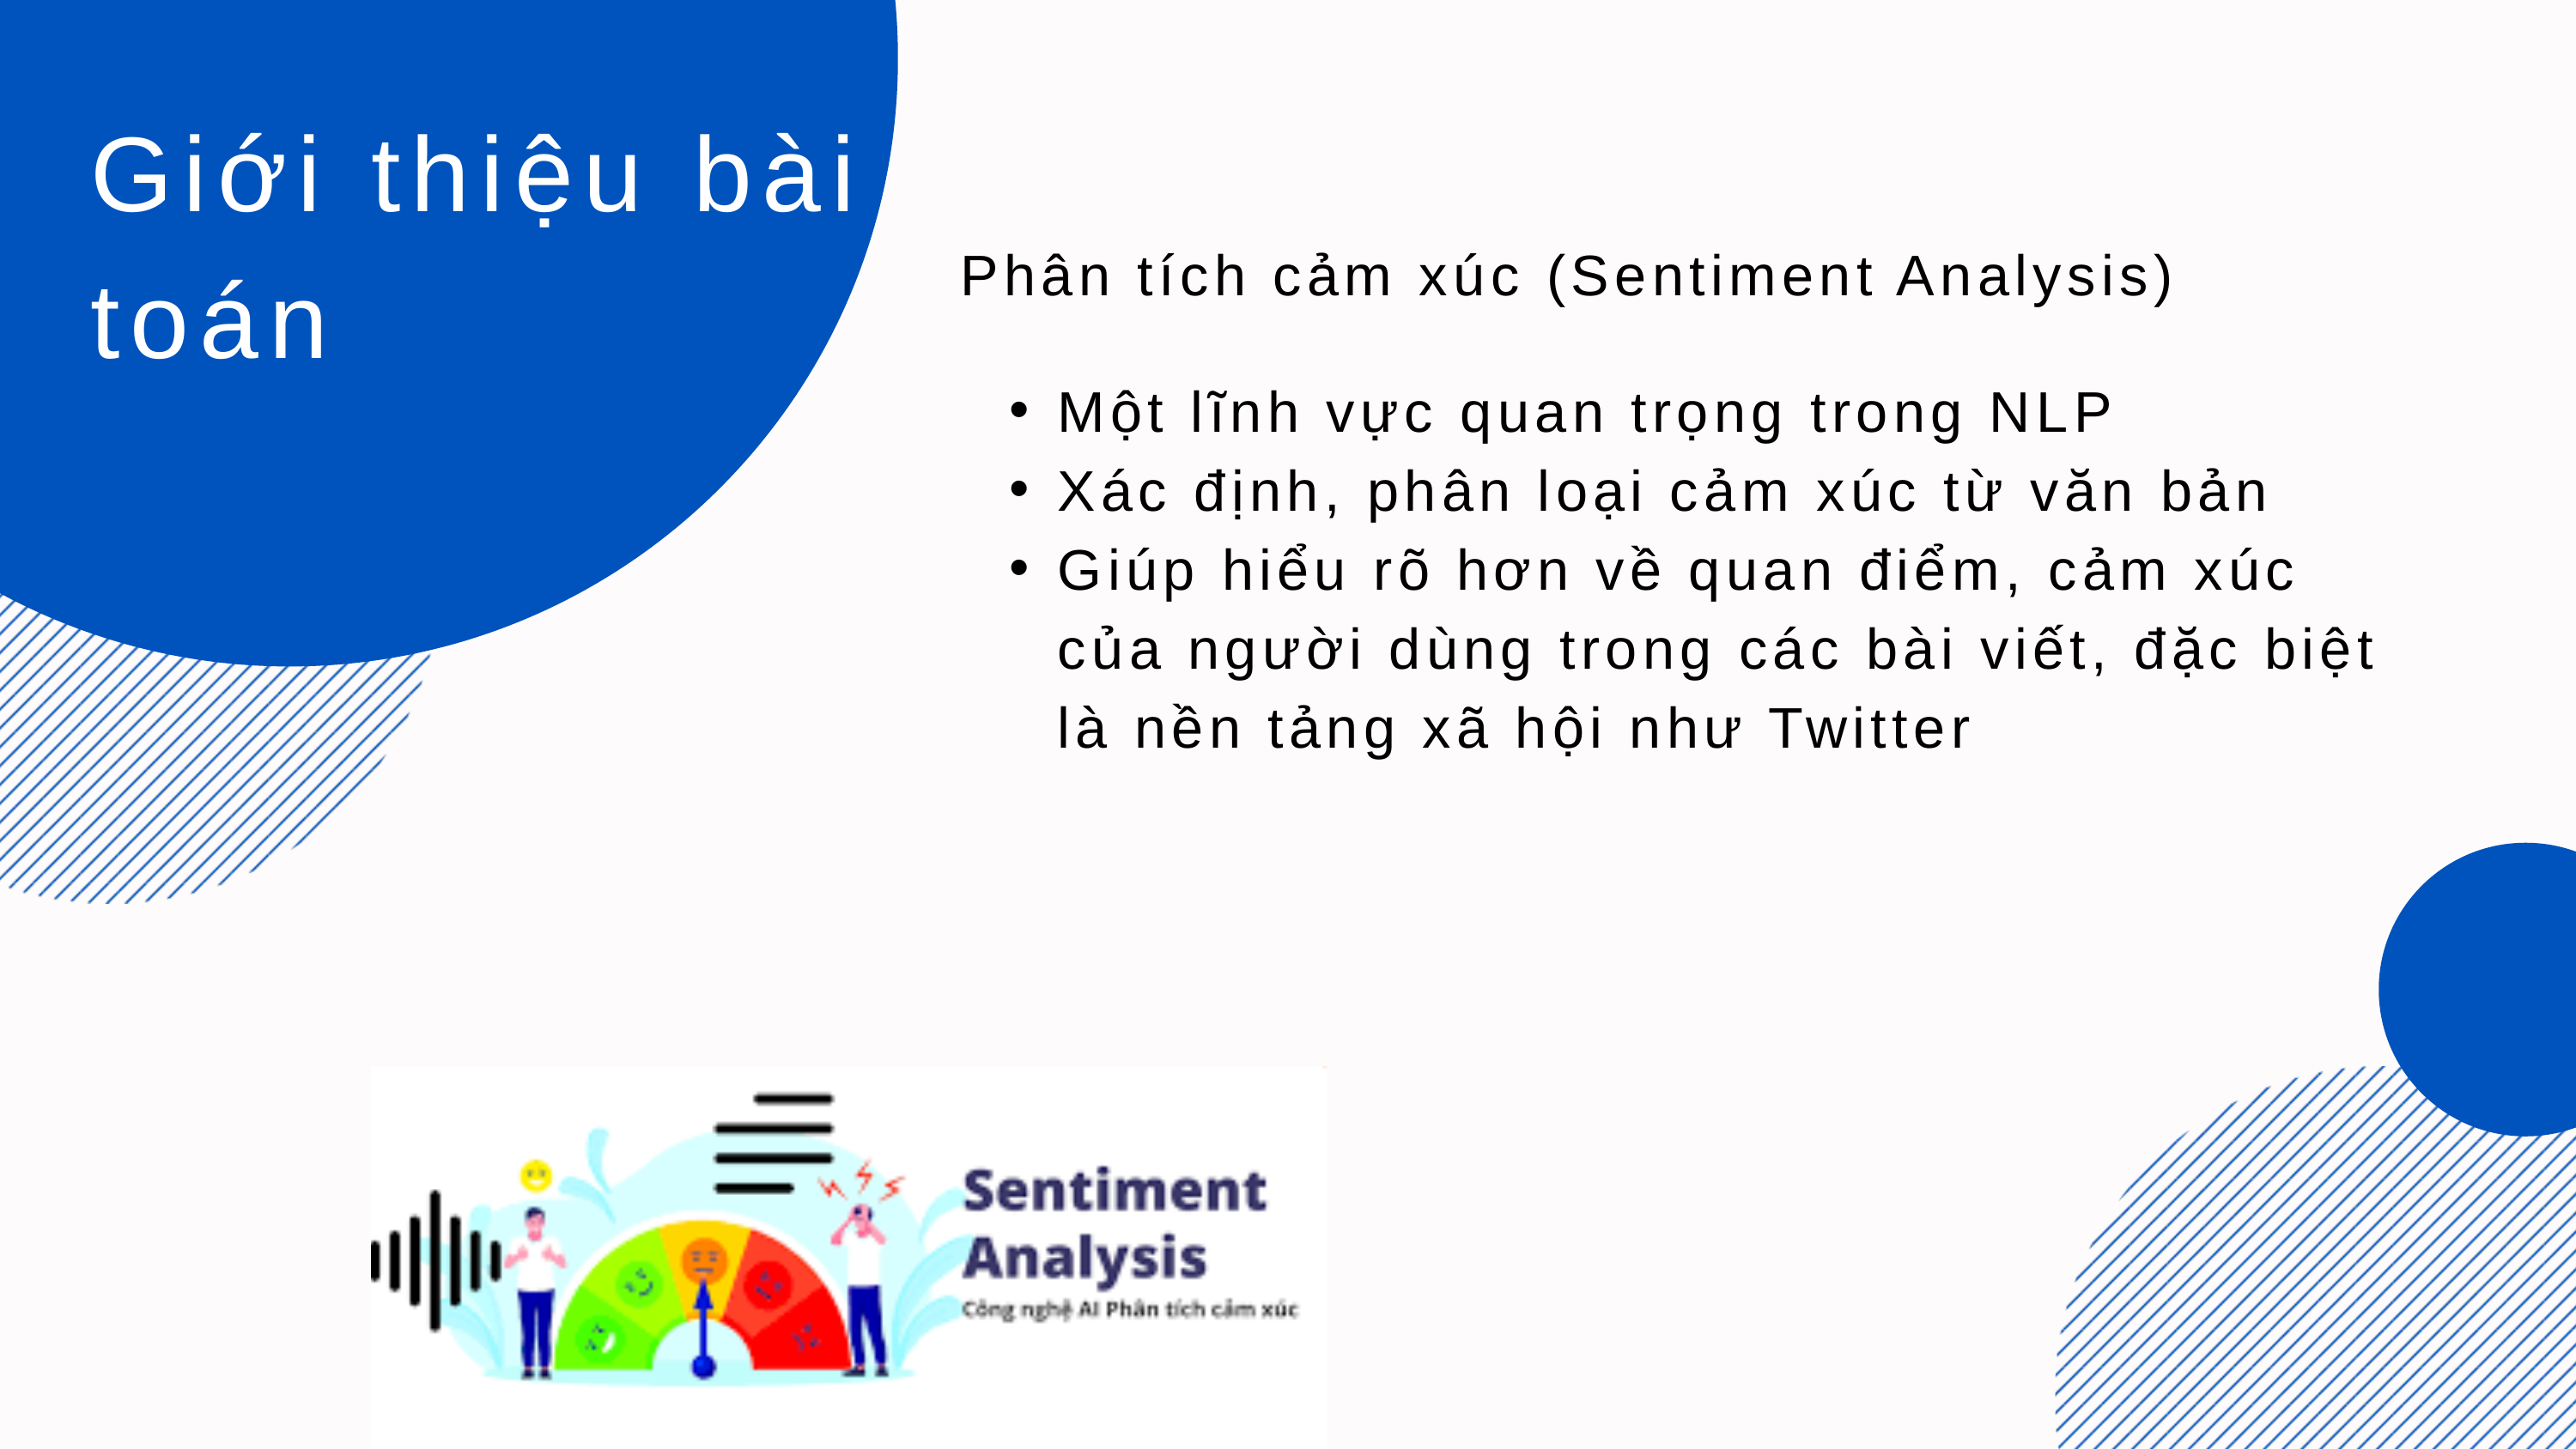

Giới thiệu bài toán
Phân tích cảm xúc (Sentiment Analysis)

Một lĩnh vực quan trọng trong NLP
Xác định, phân loại cảm xúc từ văn bản
Giúp hiểu rõ hơn về quan điểm, cảm xúc của người dùng trong các bài viết, đặc biệt là nền tảng xã hội như Twitter